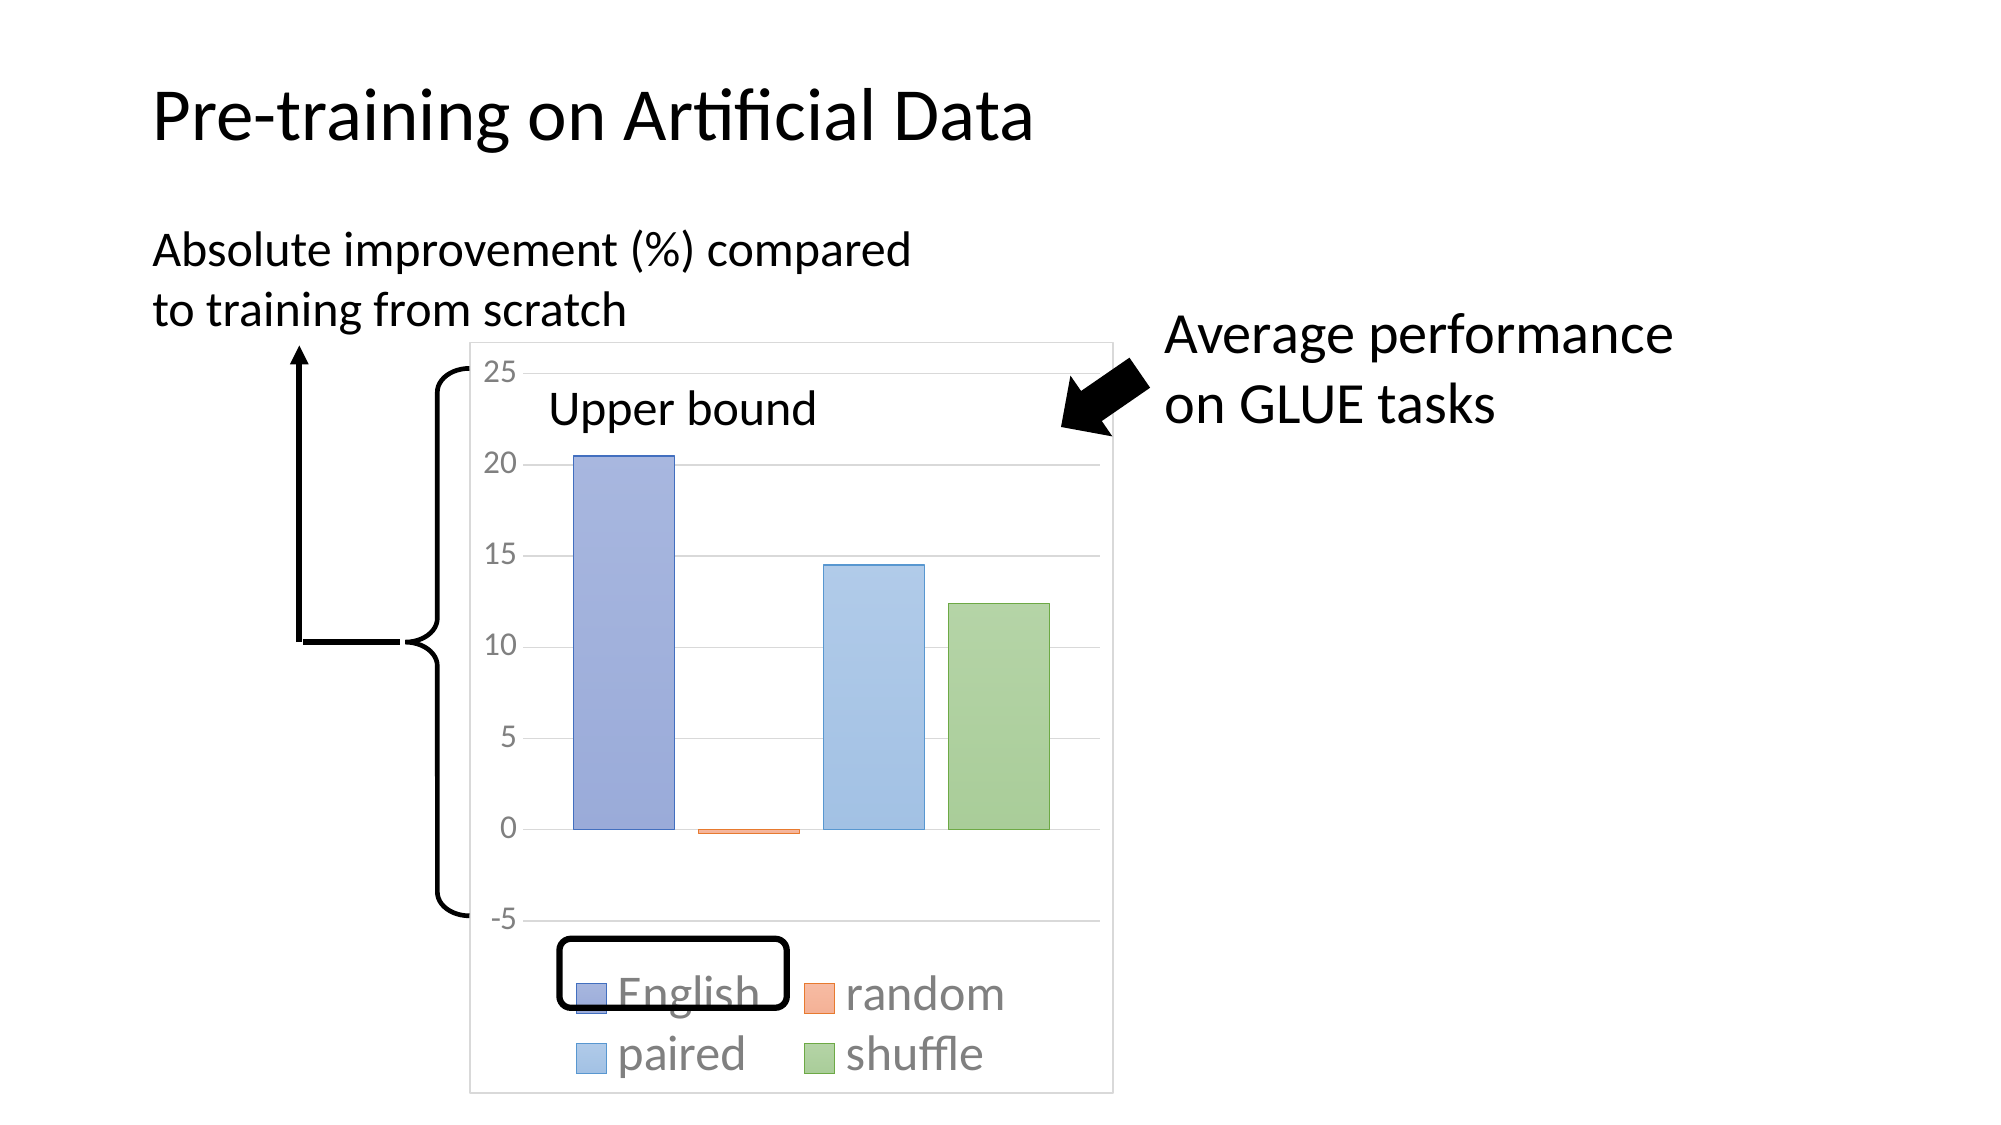

# Pre-training on Artificial Data
Absolute improvement (%) compared to training from scratch
Average performance on GLUE tasks

### Chart

| Category | English  | random | paired | shuffle |
|---|---|---|---|---|
Upper bound